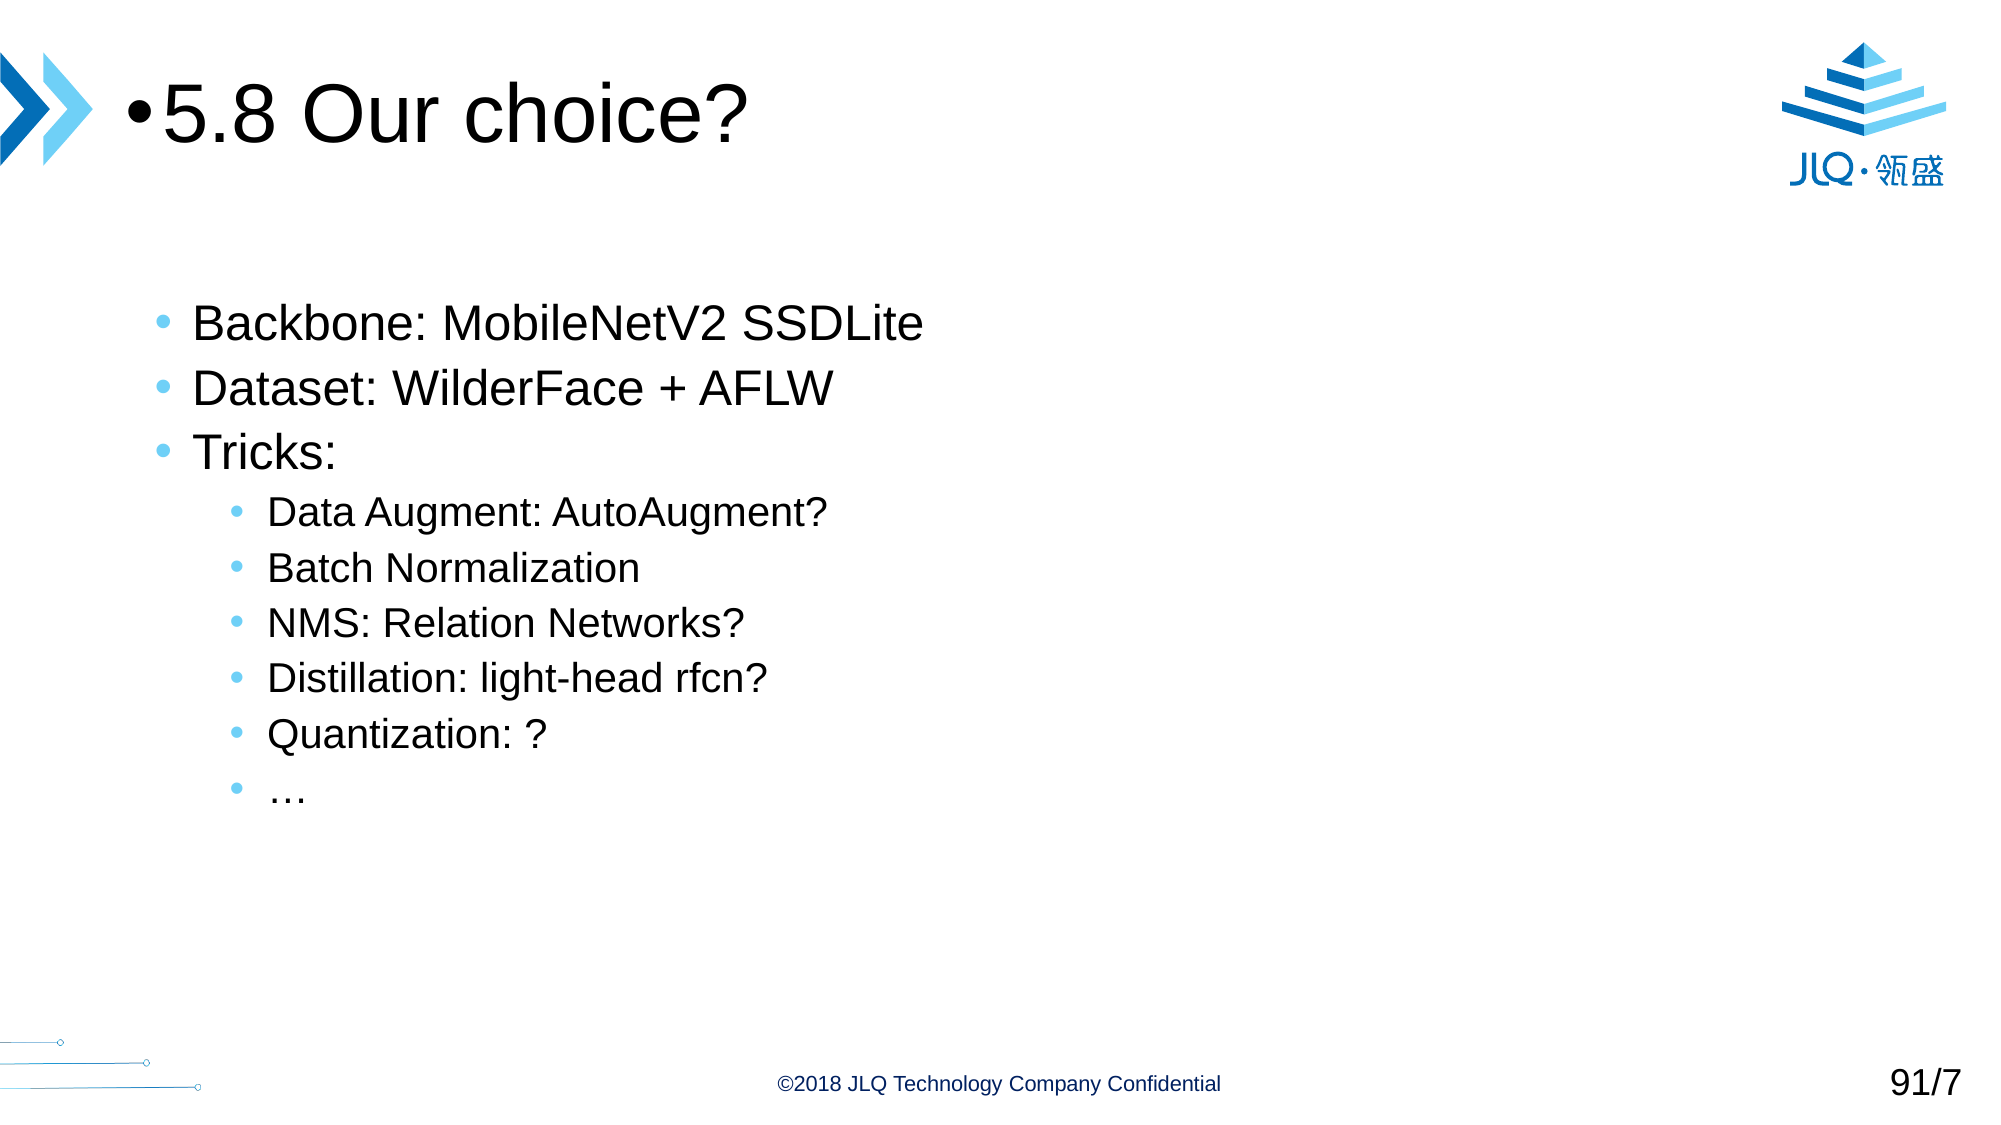

5.8 Our choice?

Backbone: MobileNetV2 SSDLite
Dataset: WilderFace + AFLW
Tricks:
Data Augment: AutoAugment?
Batch Normalization
NMS: Relation Networks?
Distillation: light-head rfcn?
Quantization: ?
…
91/7